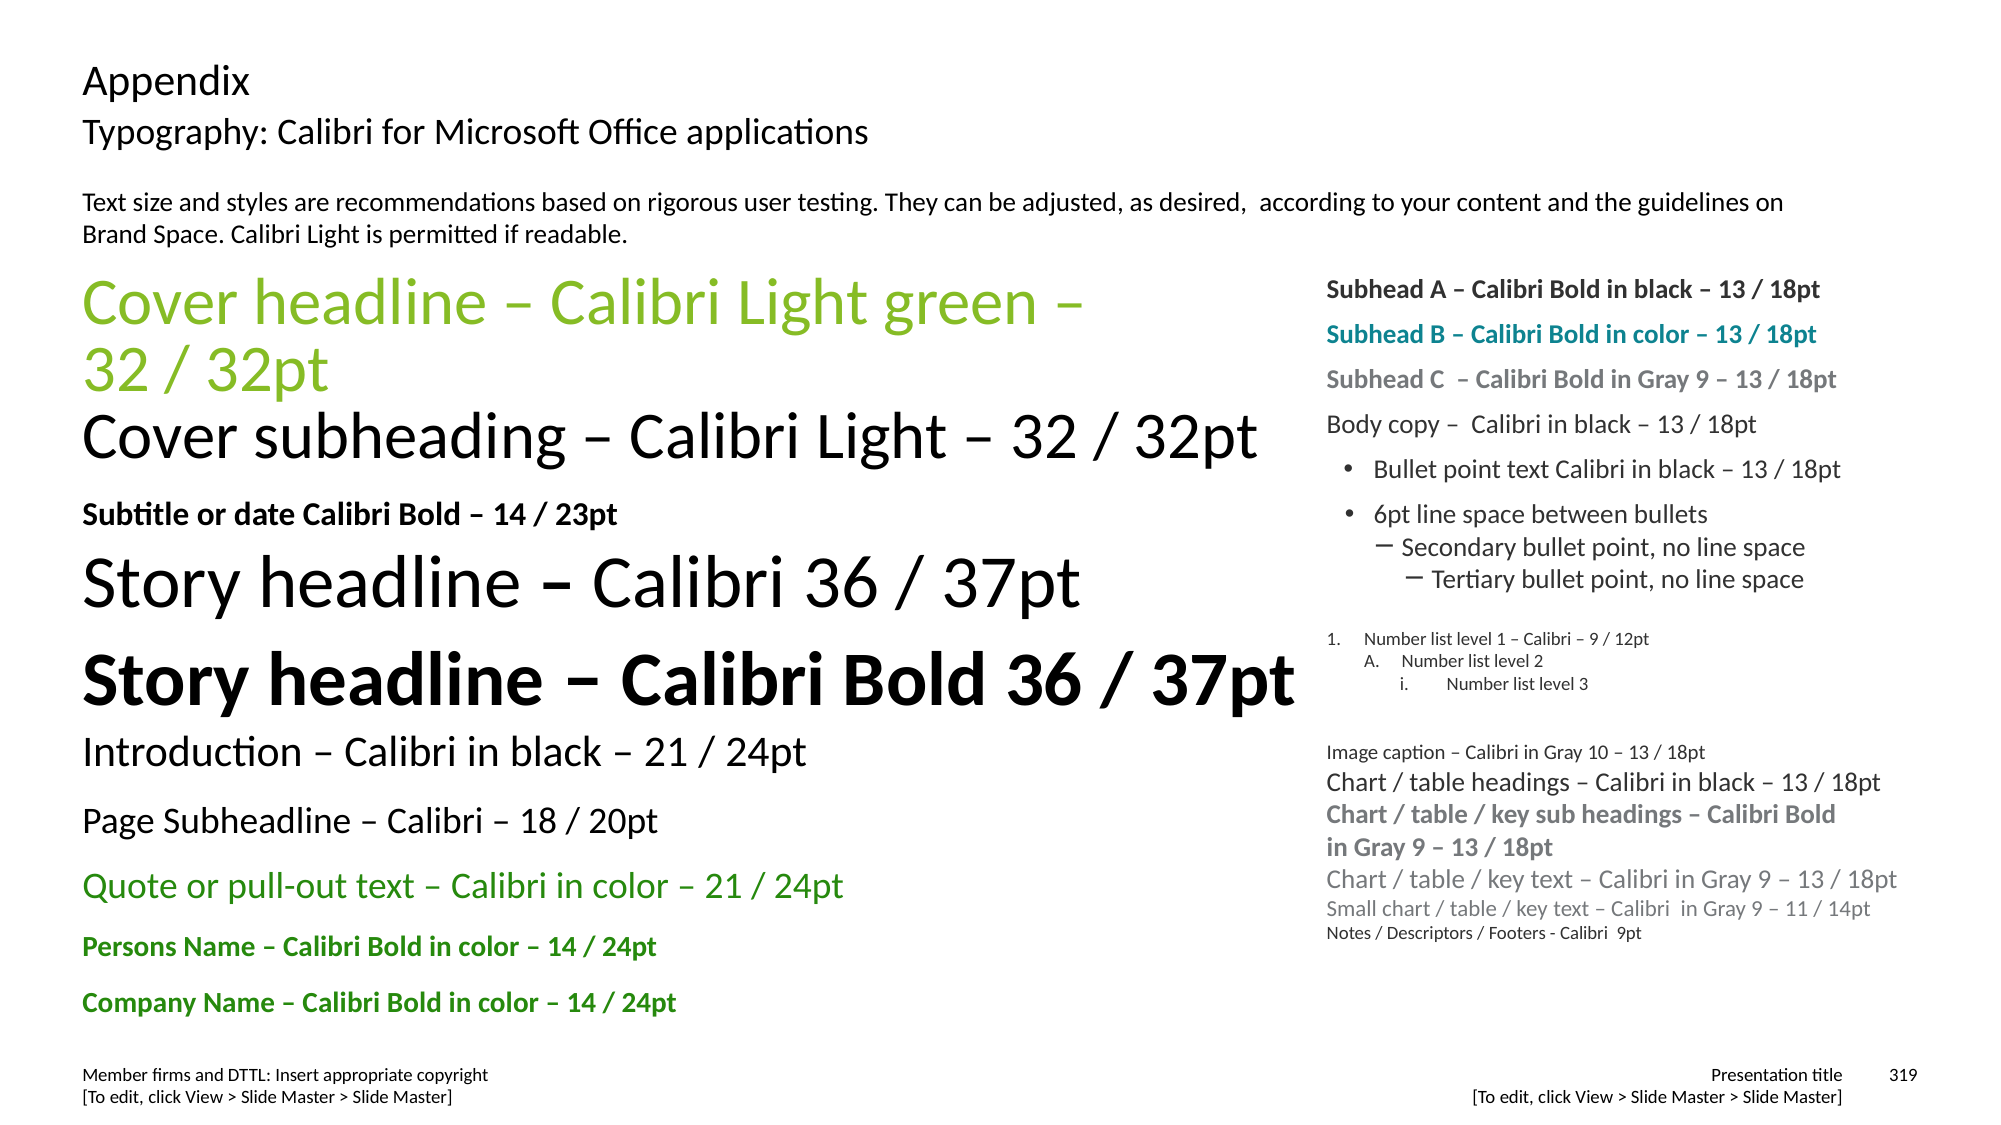

Appendix
Typography: Calibri for Microsoft Office applications
Text size and styles are recommendations based on rigorous user testing. They can be adjusted, as desired,  according to your content and the guidelines on
Brand Space. Calibri Light is permitted if readable.
Cover headline – Calibri Light green –
32 / 32pt
Cover subheading – Calibri Light – 32 / 32pt
Subtitle or date Calibri Bold – 14 / 23pt
Story headline – Calibri 36 / 37pt
Story headline – Calibri Bold 36 / 37pt
Introduction – Calibri in black – 21 / 24pt
Page Subheadline – Calibri – 18 / 20pt
Quote or pull-out text – Calibri in color – 21 / 24pt
Persons Name – Calibri Bold in color – 14 / 24pt
Company Name – Calibri Bold in color – 14 / 24pt
Subhead A – Calibri Bold in black – 13 / 18pt
Subhead B – Calibri Bold in color – 13 / 18pt
Subhead C  – Calibri Bold in Gray 9 – 13 / 18pt
Body copy –  Calibri in black – 13 / 18pt
Bullet point text Calibri in black – 13 / 18pt
6pt line space between bullets
Secondary bullet point, no line space
Tertiary bullet point, no line space

Number list level 1 – Calibri – 9 / 12pt
Number list level 2
Number list level 3

Image caption – Calibri in Gray 10 – 13 / 18pt
Chart / table headings – Calibri in black – 13 / 18pt
Chart / table / key sub headings – Calibri Bold
in Gray 9 – 13 / 18pt
Chart / table / key text – Calibri in Gray 9 – 13 / 18pt
Small chart / table / key text – Calibri  in Gray 9 – 11 / 14pt
Notes / Descriptors / Footers - Calibri  9pt